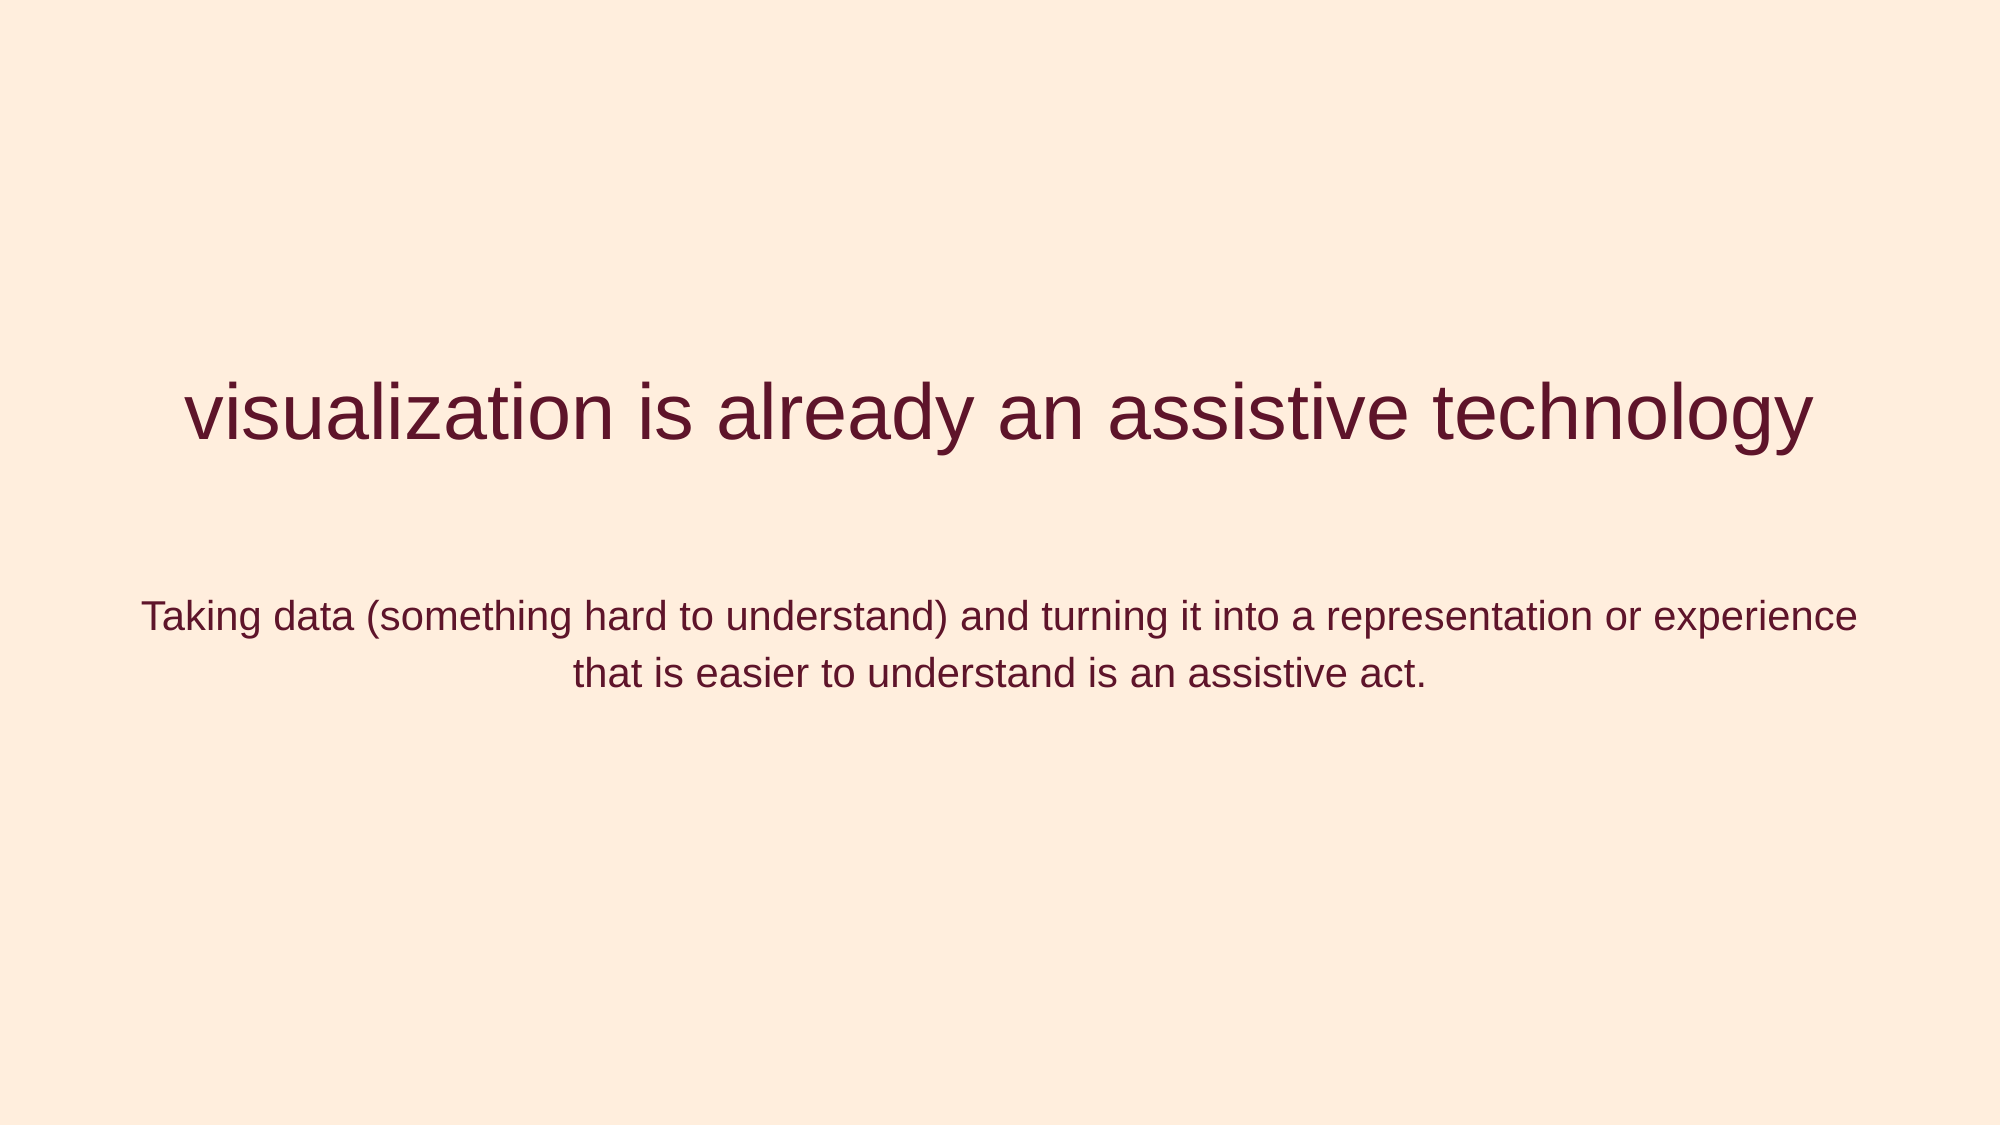

# visualization is already an assistive technology
Taking data (something hard to understand) and turning it into a representation or experience that is easier to understand is an assistive act.